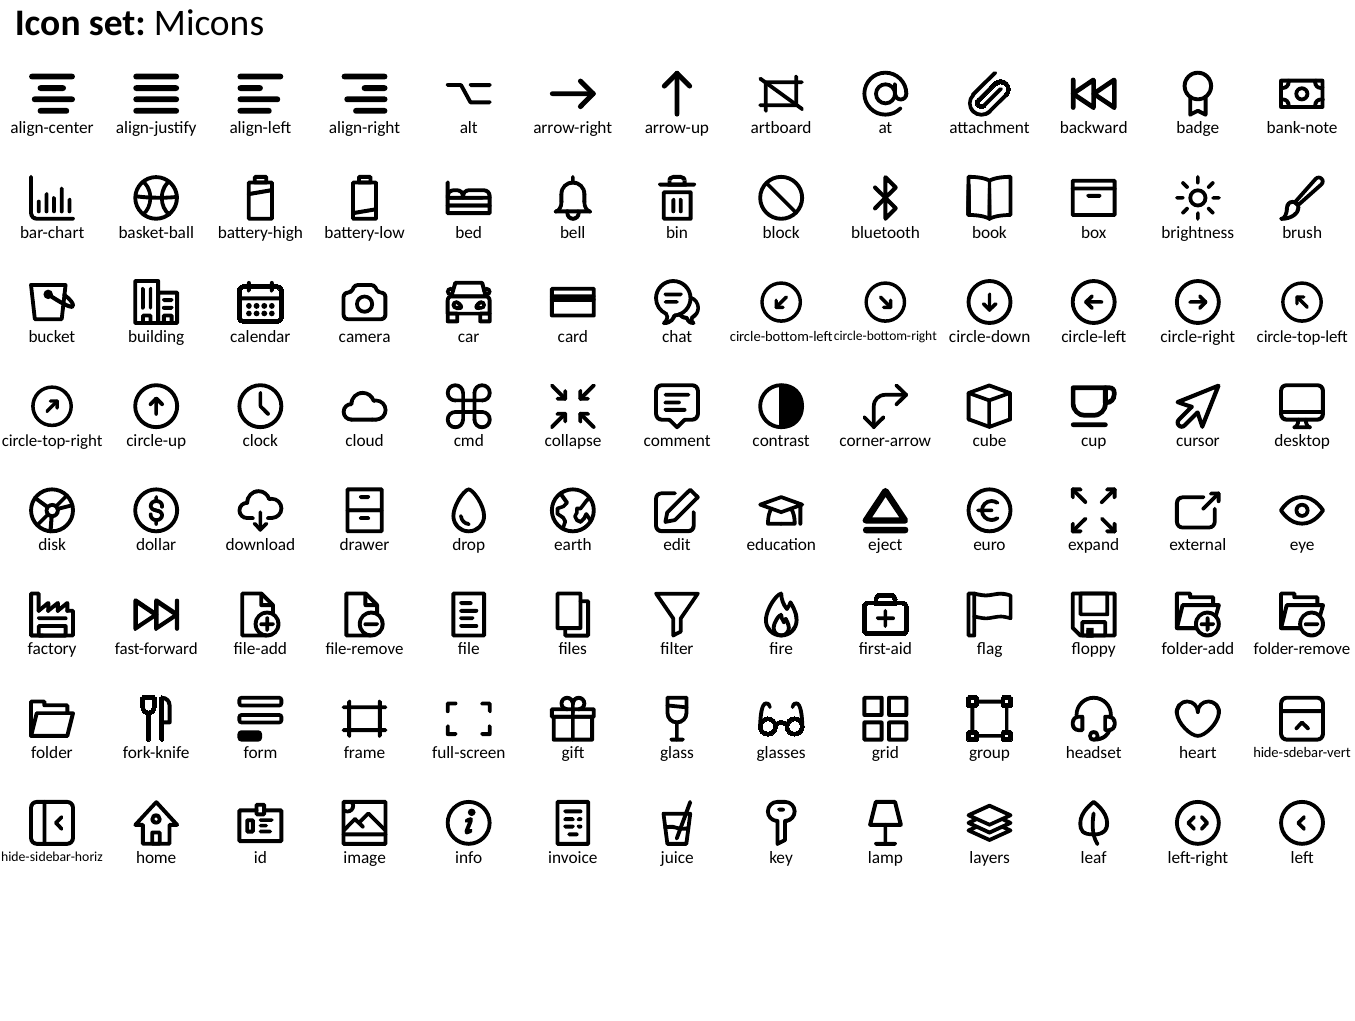

Icon set: Micons

align-center
align-justify
align-left
align-right
alt
arrow-right
arrow-up
artboard
at
attachment
backward
badge
bank-note

bar-chart
basket-ball
battery-high
battery-low
bed
bell
bin
block
bluetooth
book
box
brightness
brush

bucket
building
calendar
camera
car
card
chat
circle-bottom-left
circle-bottom-right
circle-down
circle-left
circle-right
circle-top-left

circle-top-right
circle-up
clock
cloud
cmd
collapse
comment
contrast
corner-arrow
cube
cup
cursor
desktop

disk
dollar
download
drawer
drop
earth
edit
education
eject
euro
expand
external
eye

factory
fast-forward
file-add
file-remove
file
files
filter
fire
first-aid
flag
floppy
folder-add
folder-remove

folder
fork-knife
form
frame
full-screen
gift
glass
glasses
grid
group
headset
heart
hide-sdebar-vert

hide-sidebar-horiz
home
id
image
info
invoice
juice
key
lamp
layers
leaf
left-right
left